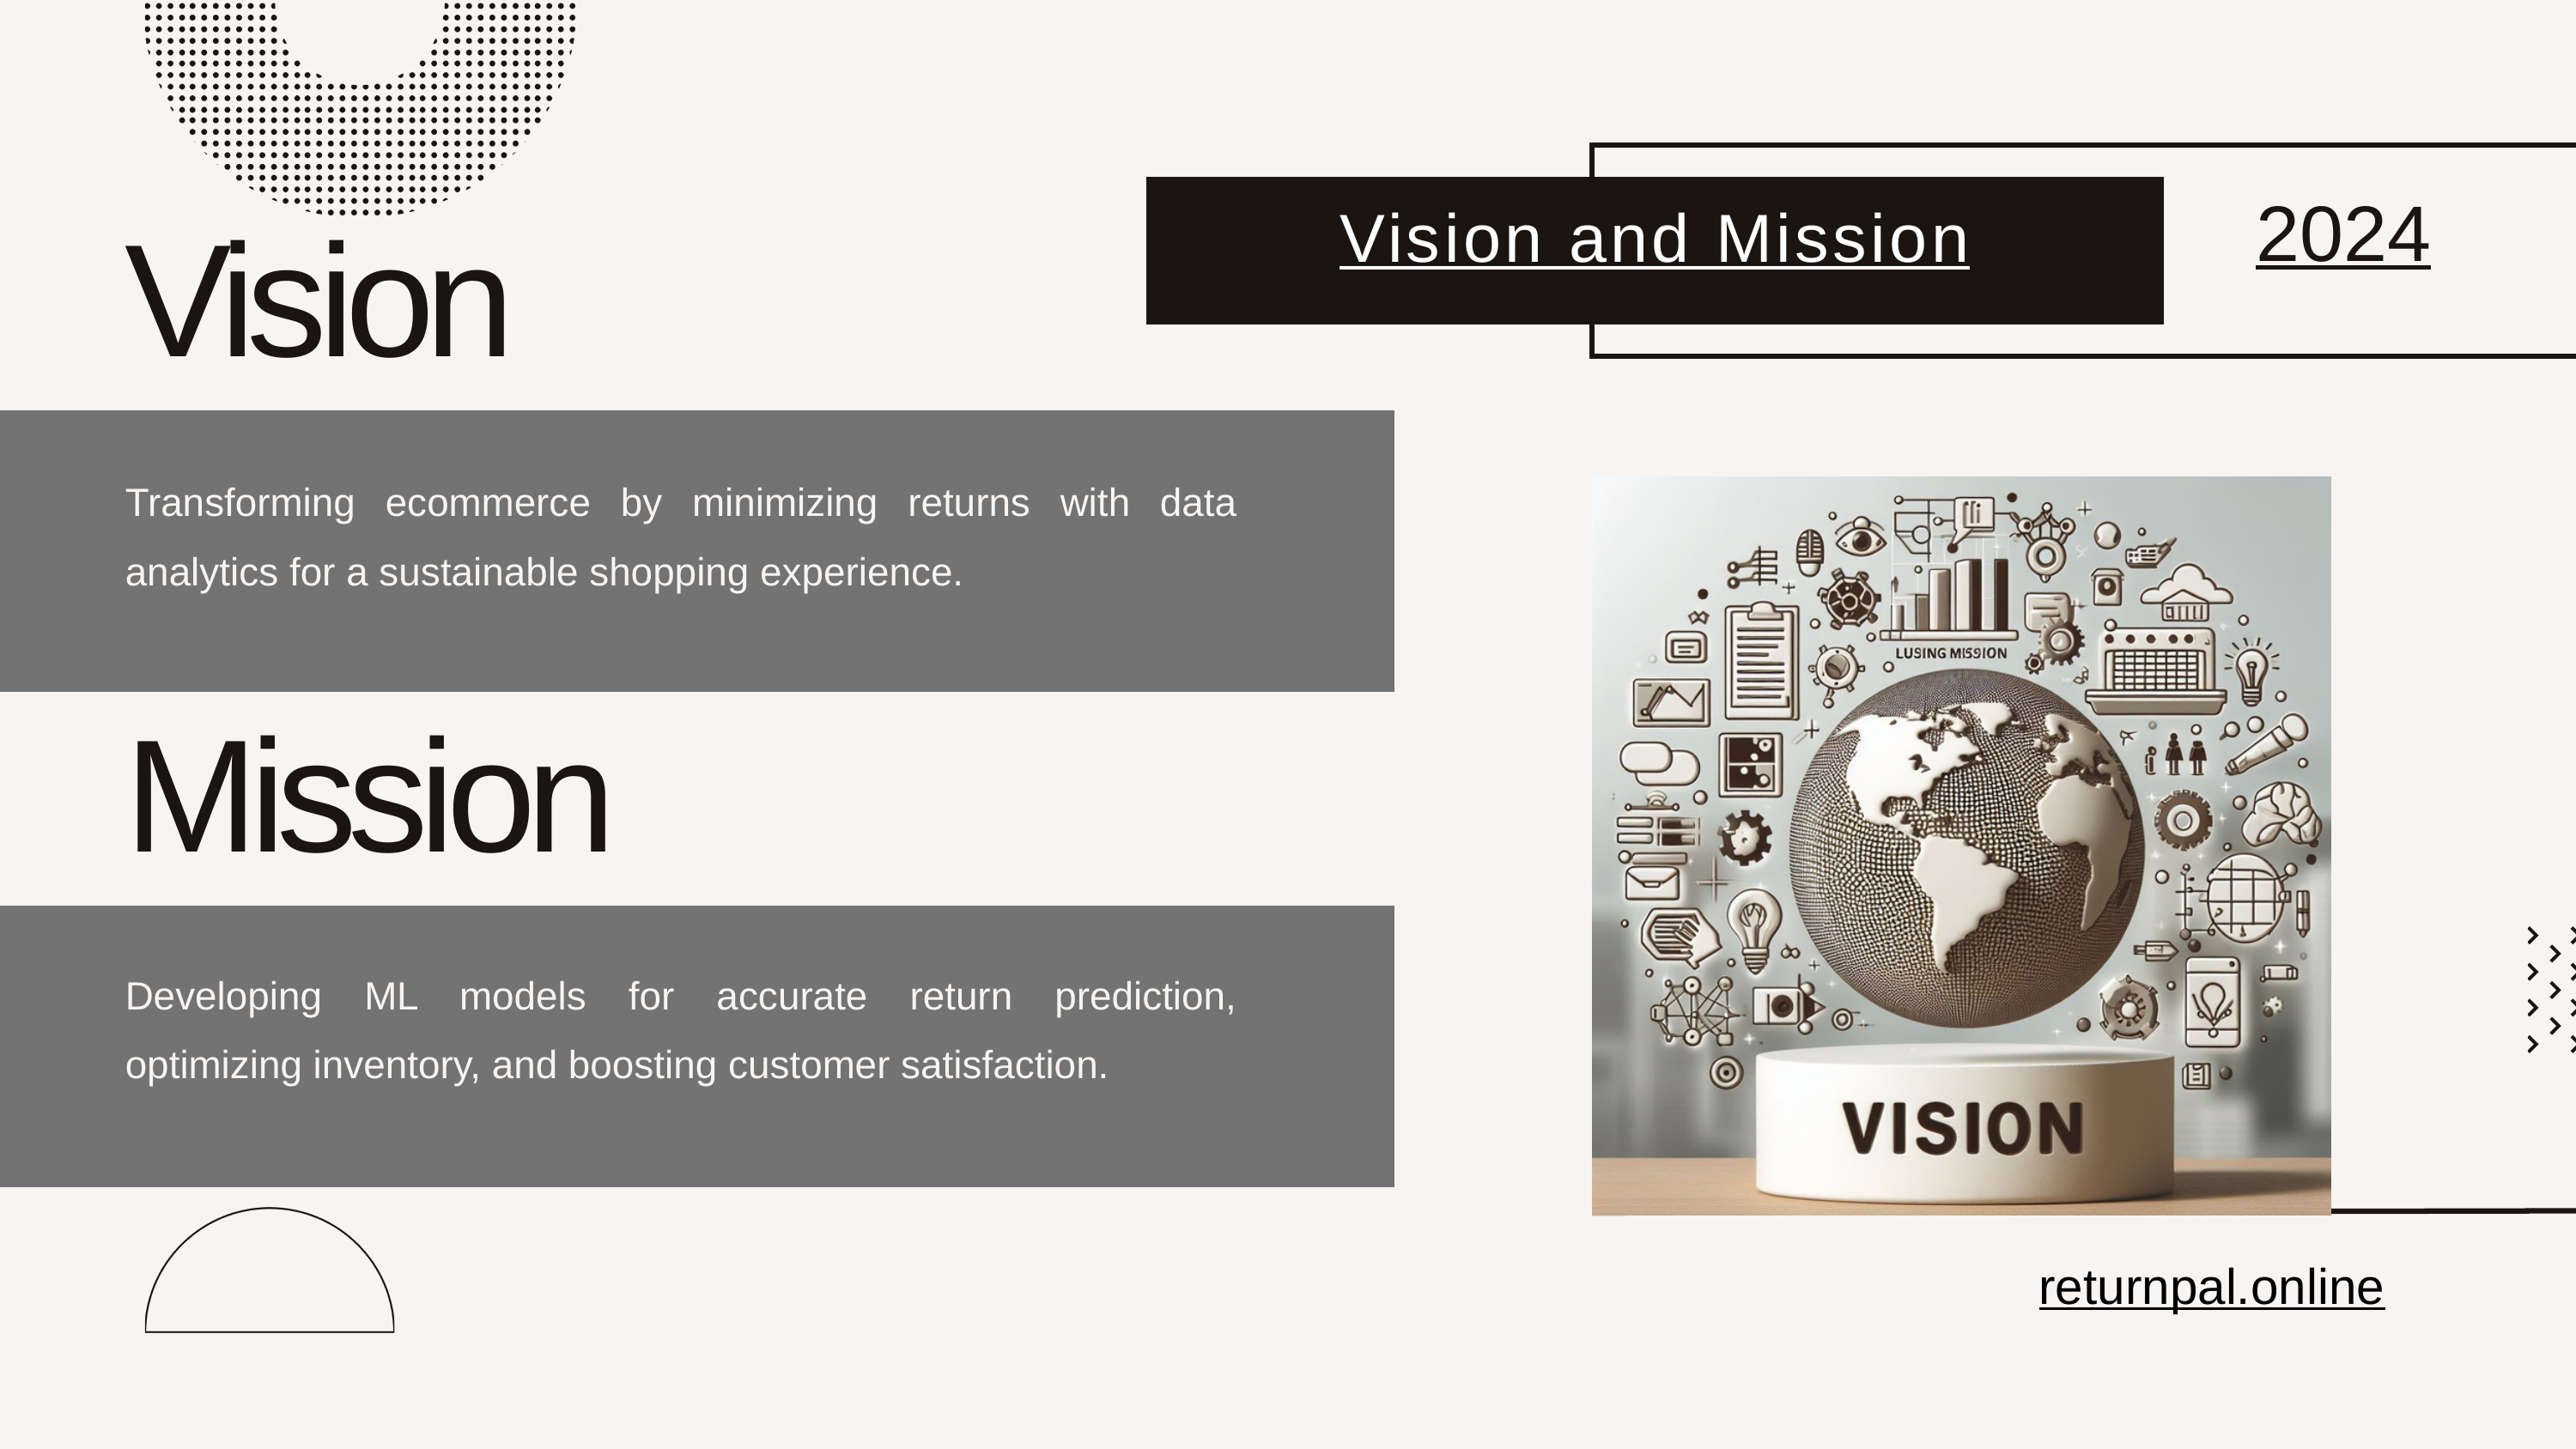

2024
Vision and Mission
Vision

Transforming ecommerce by minimizing returns with data analytics for a sustainable shopping experience.

Mission

Developing ML models for accurate return prediction, optimizing inventory, and boosting customer satisfaction.

returnpal.online